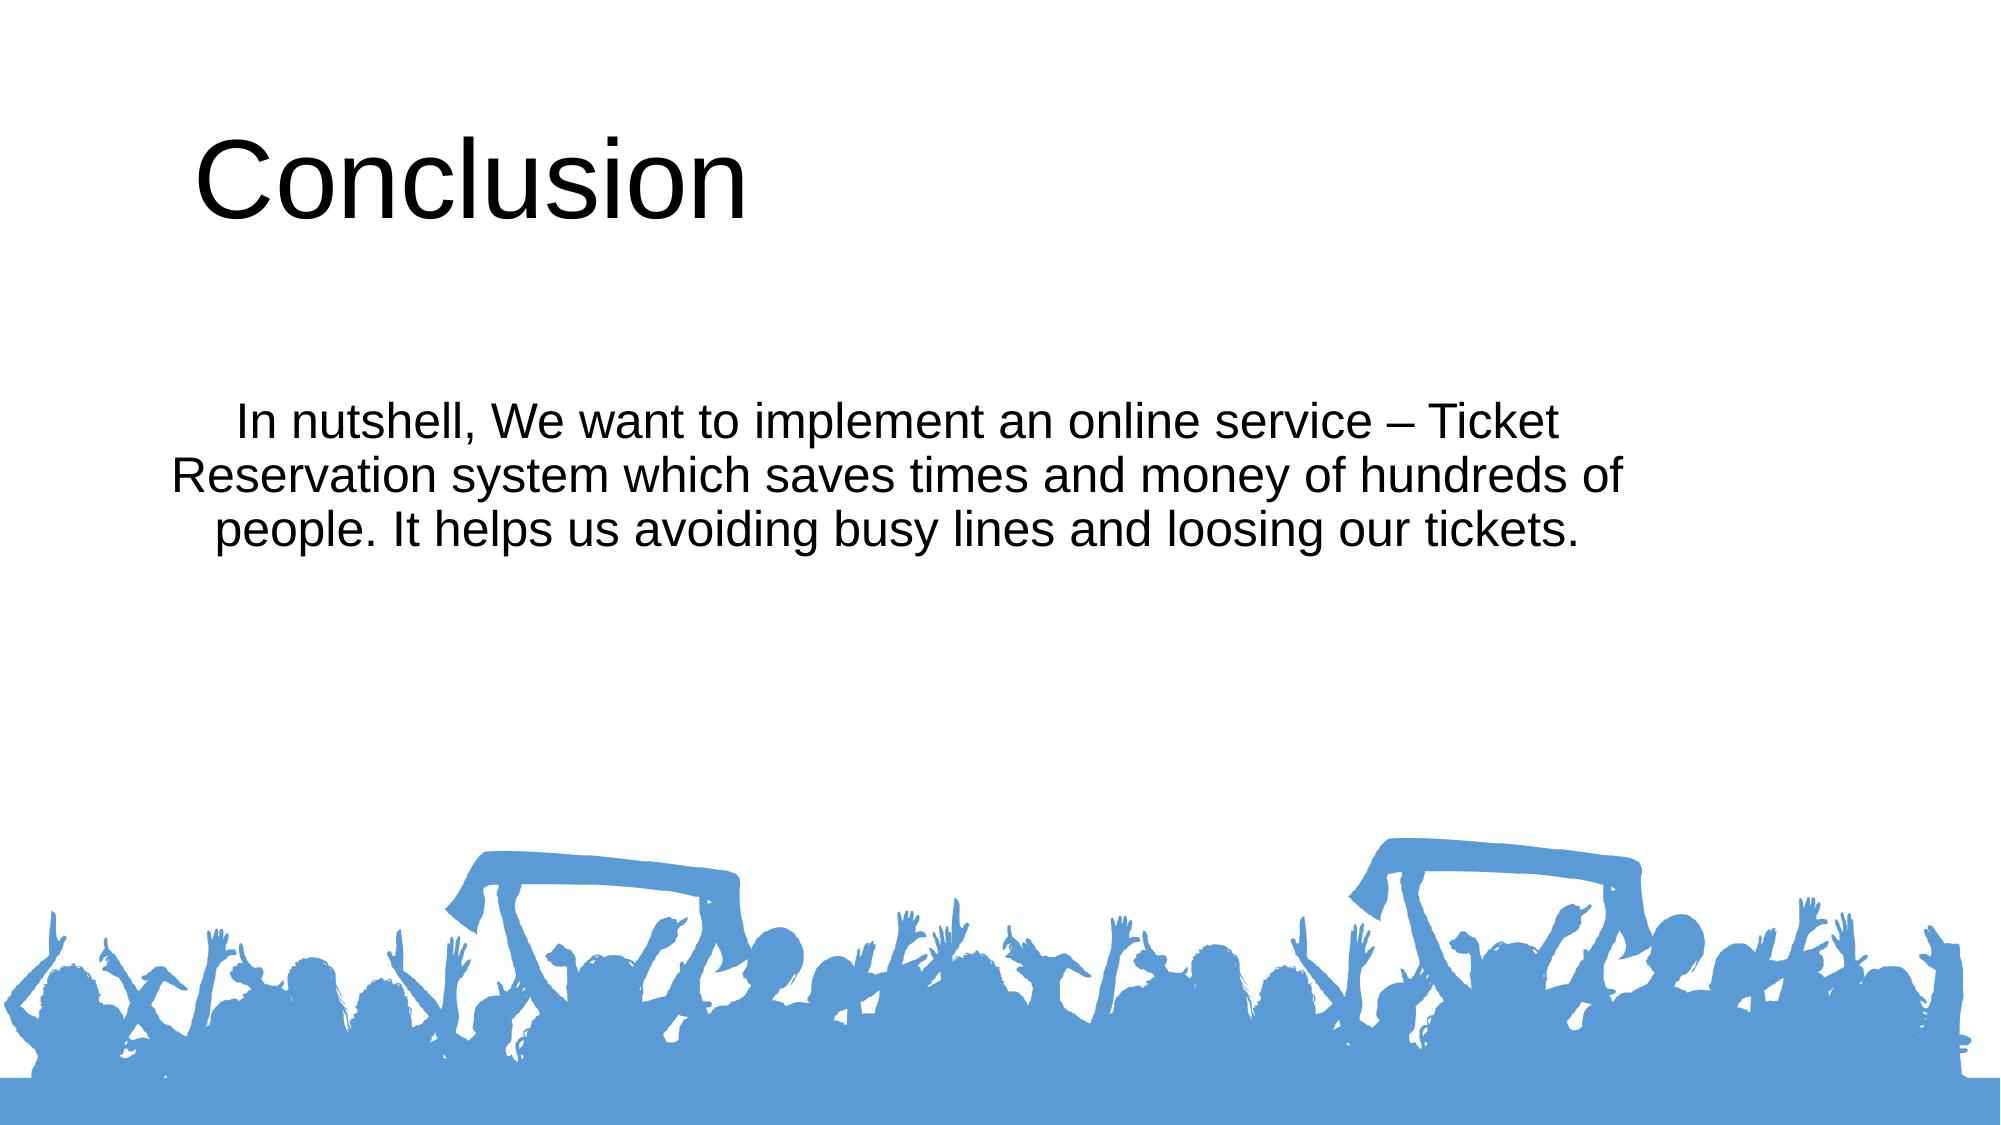

Conclusion

In nutshell, We want to implement an online service – Ticket Reservation system which saves times and money of hundreds of people. It helps us avoiding busy lines and loosing our tickets.